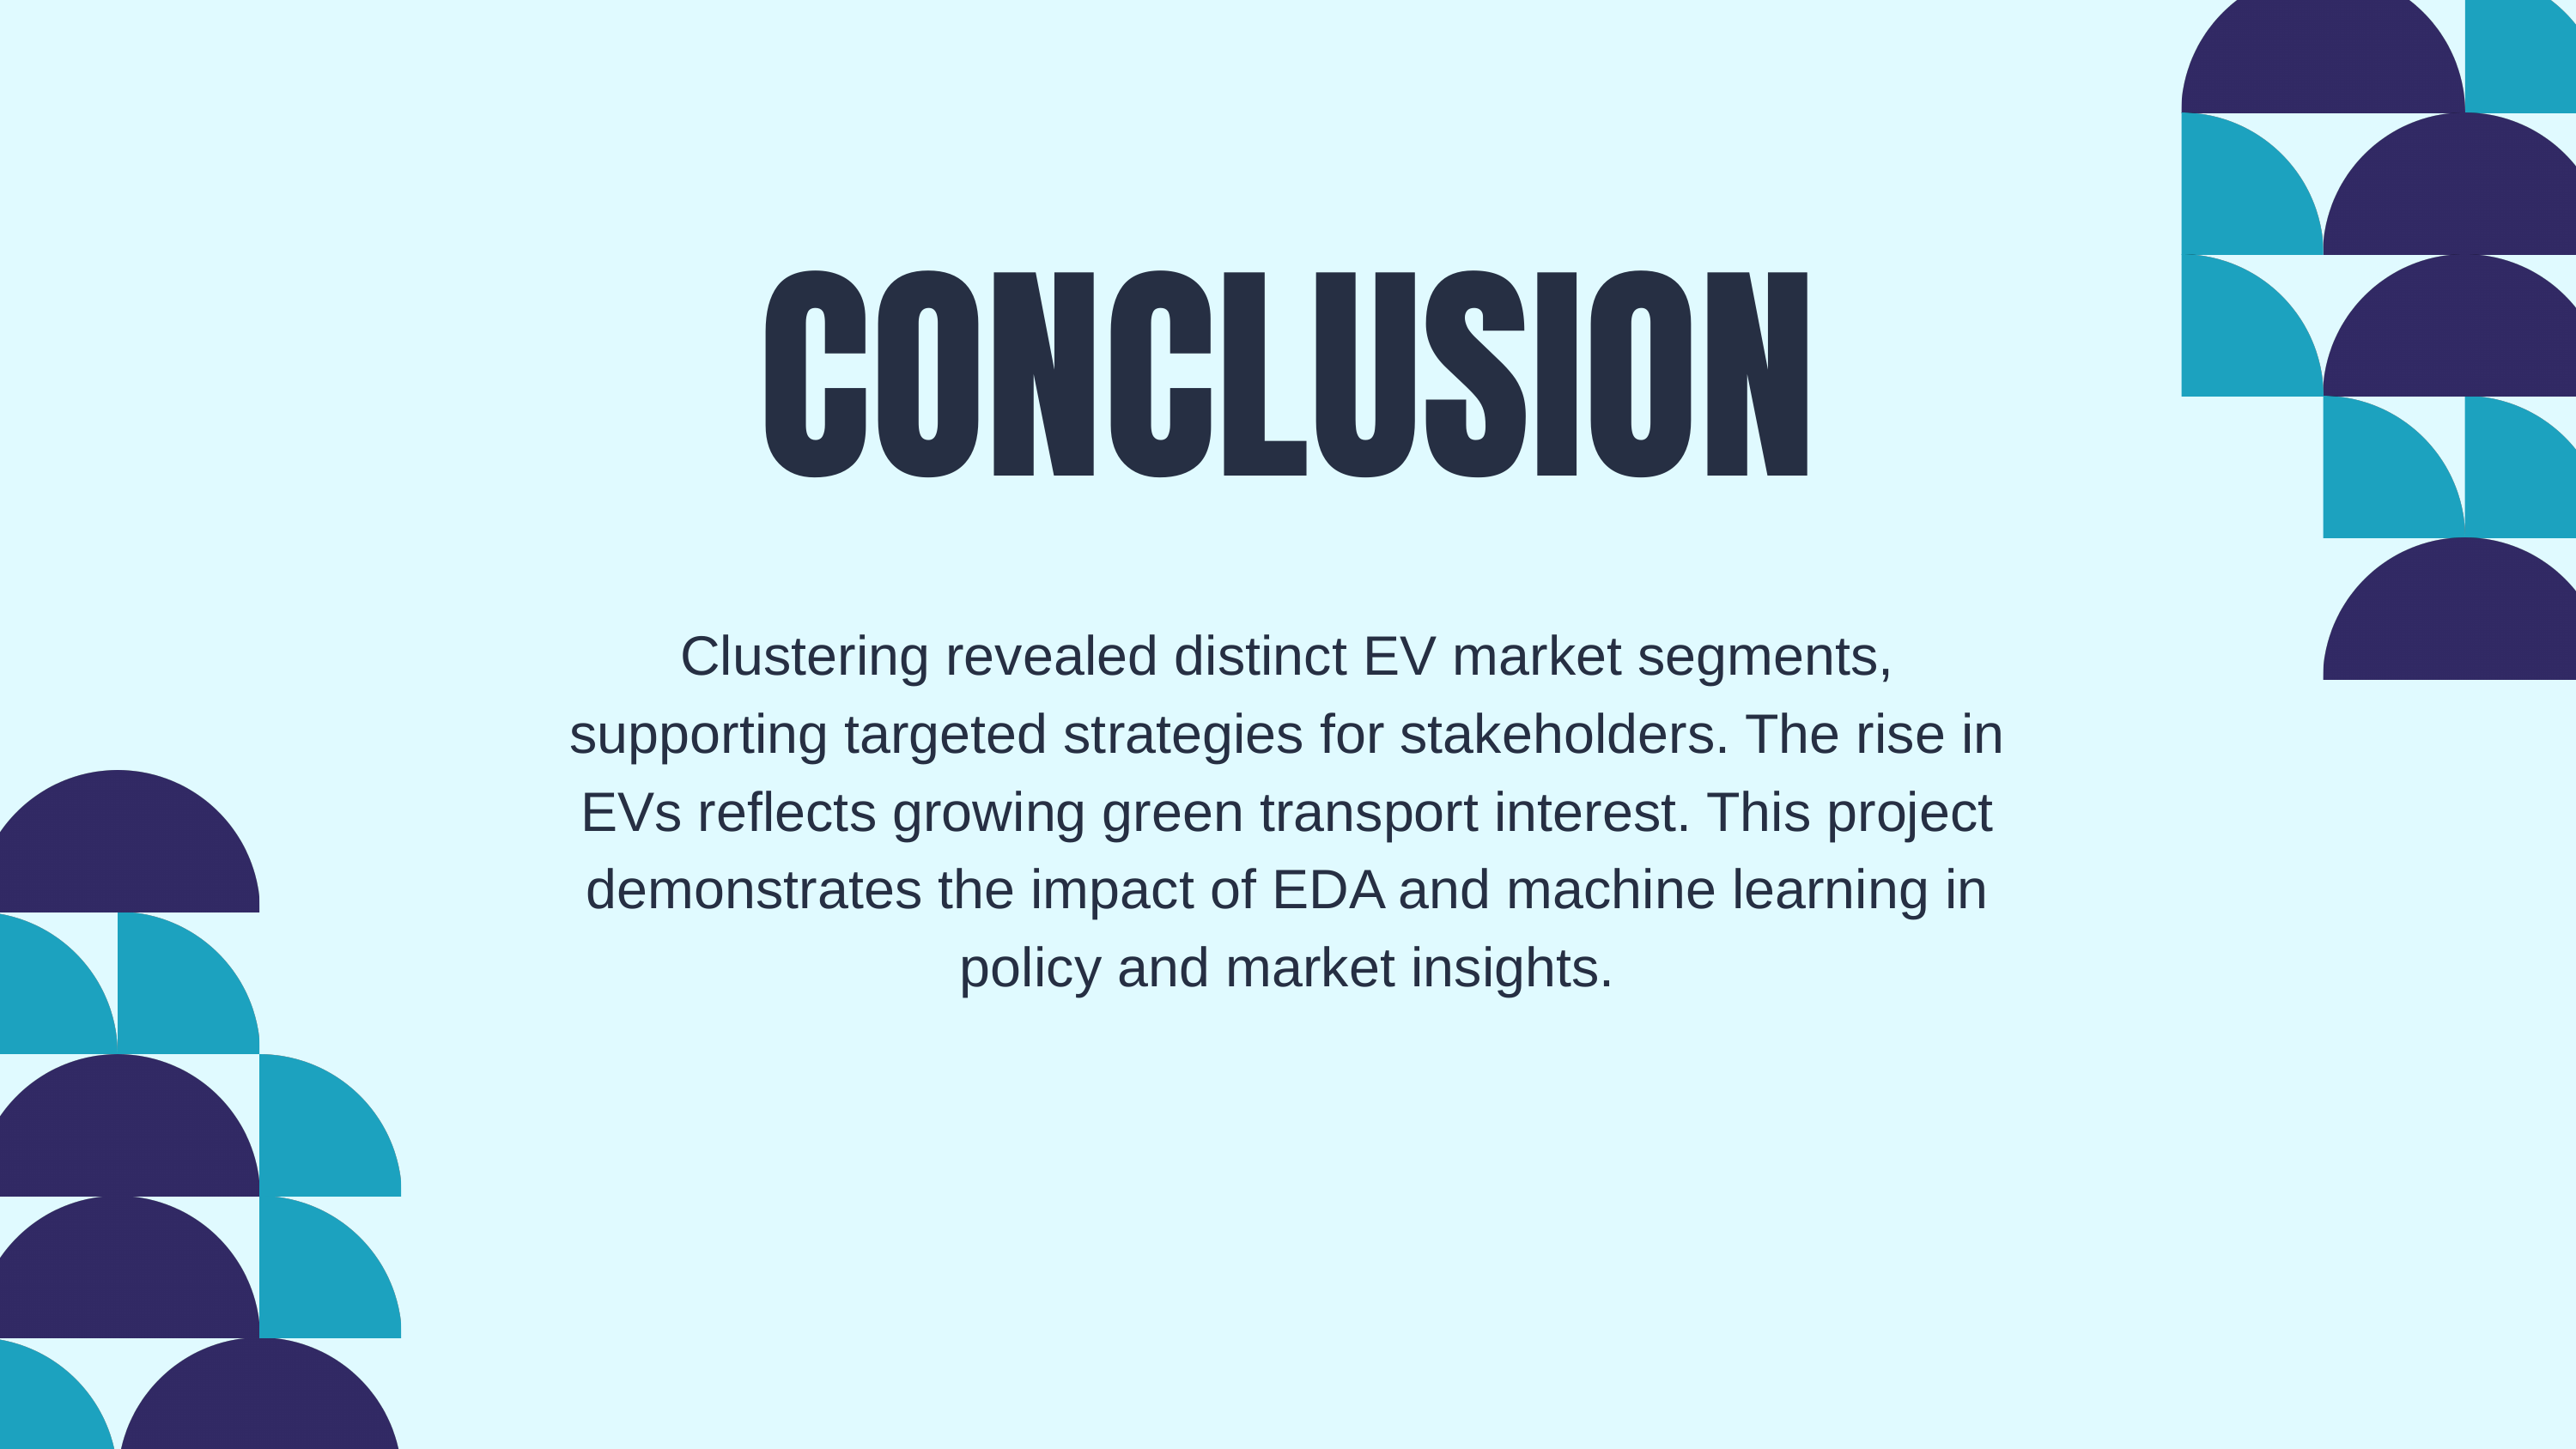

CONCLUSION

Clustering revealed distinct EV market segments, supporting targeted strategies for stakeholders. The rise in EVs reflects growing green transport interest. This project demonstrates the impact of EDA and machine learning in policy and market insights.